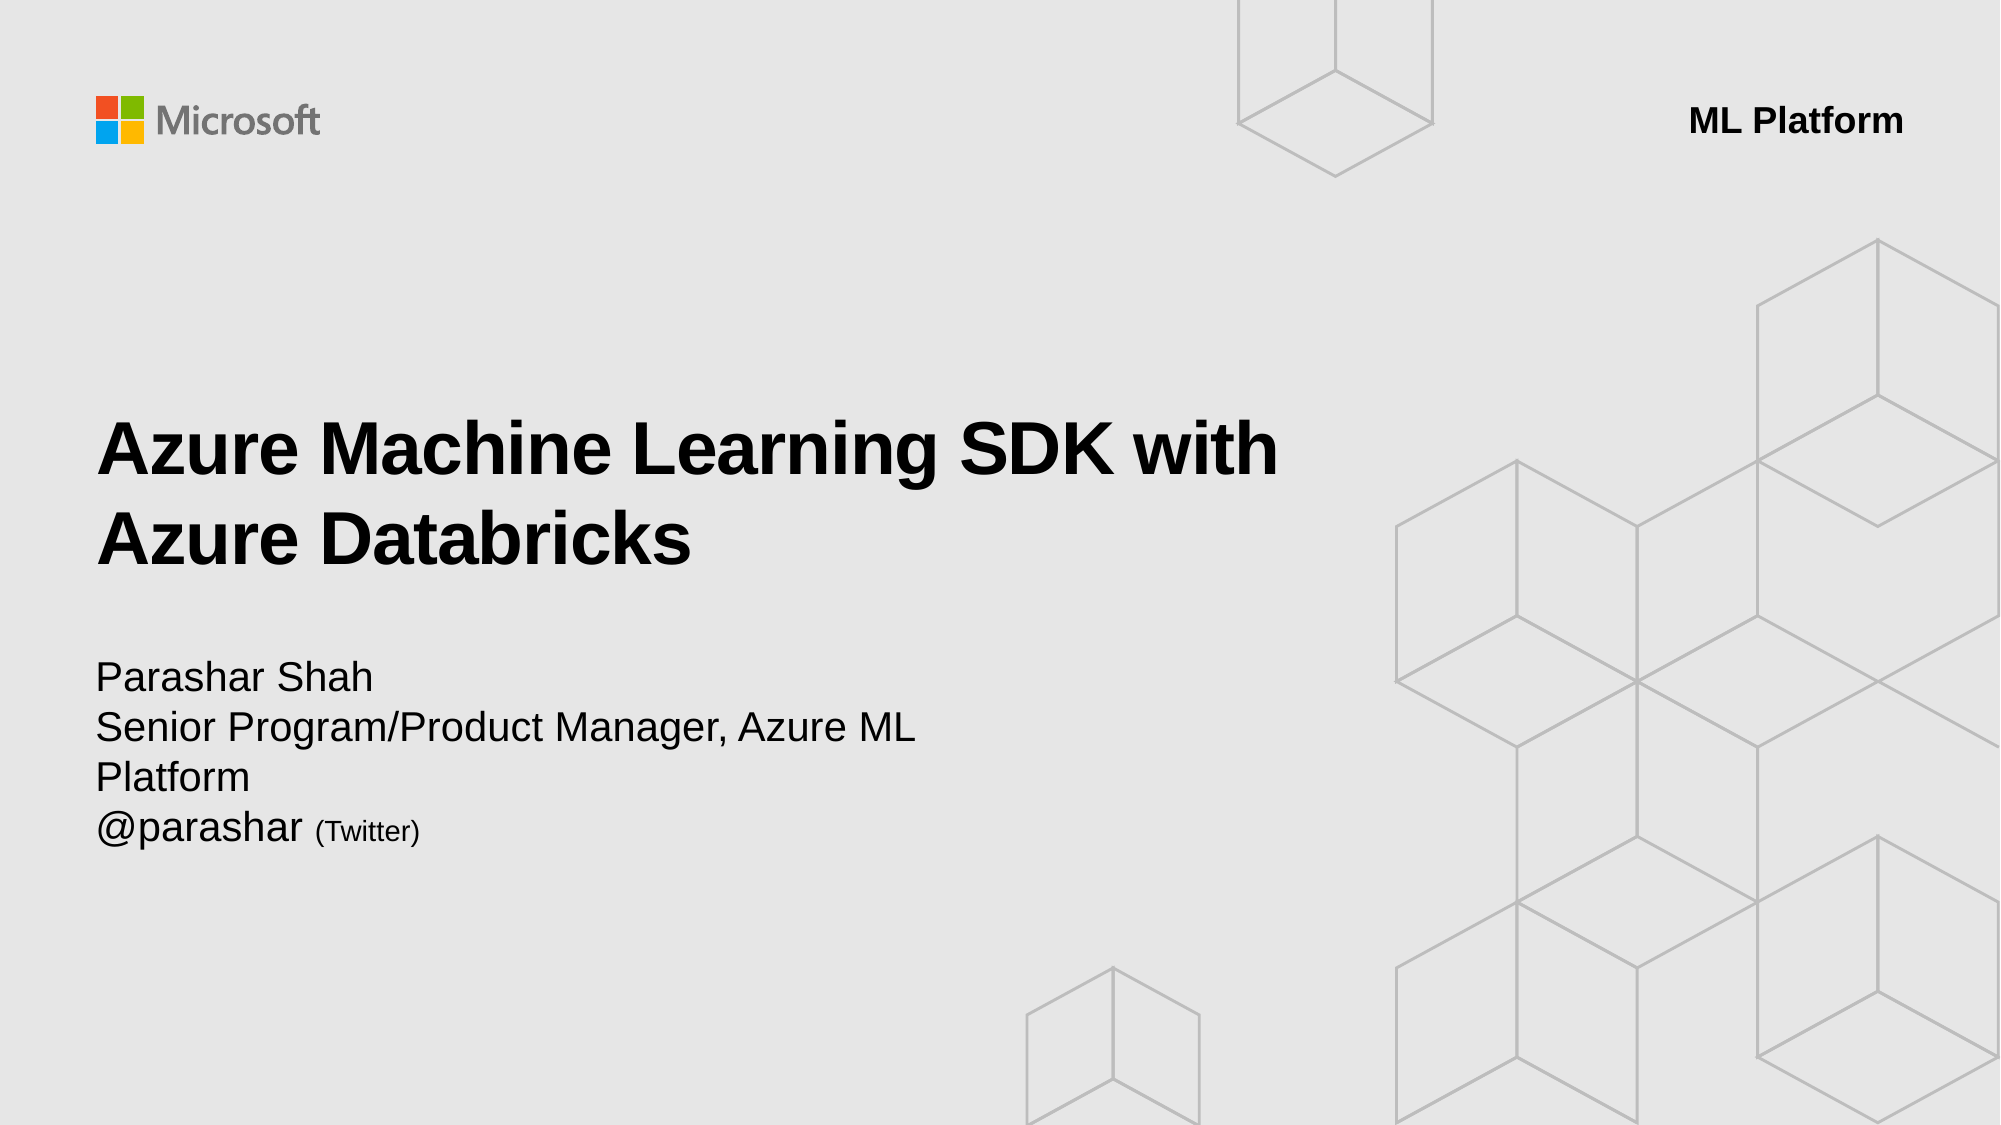

ML Platform
# Azure Machine Learning SDK with Azure Databricks
Parashar Shah
Senior Program/Product Manager, Azure ML Platform
@parashar (Twitter)